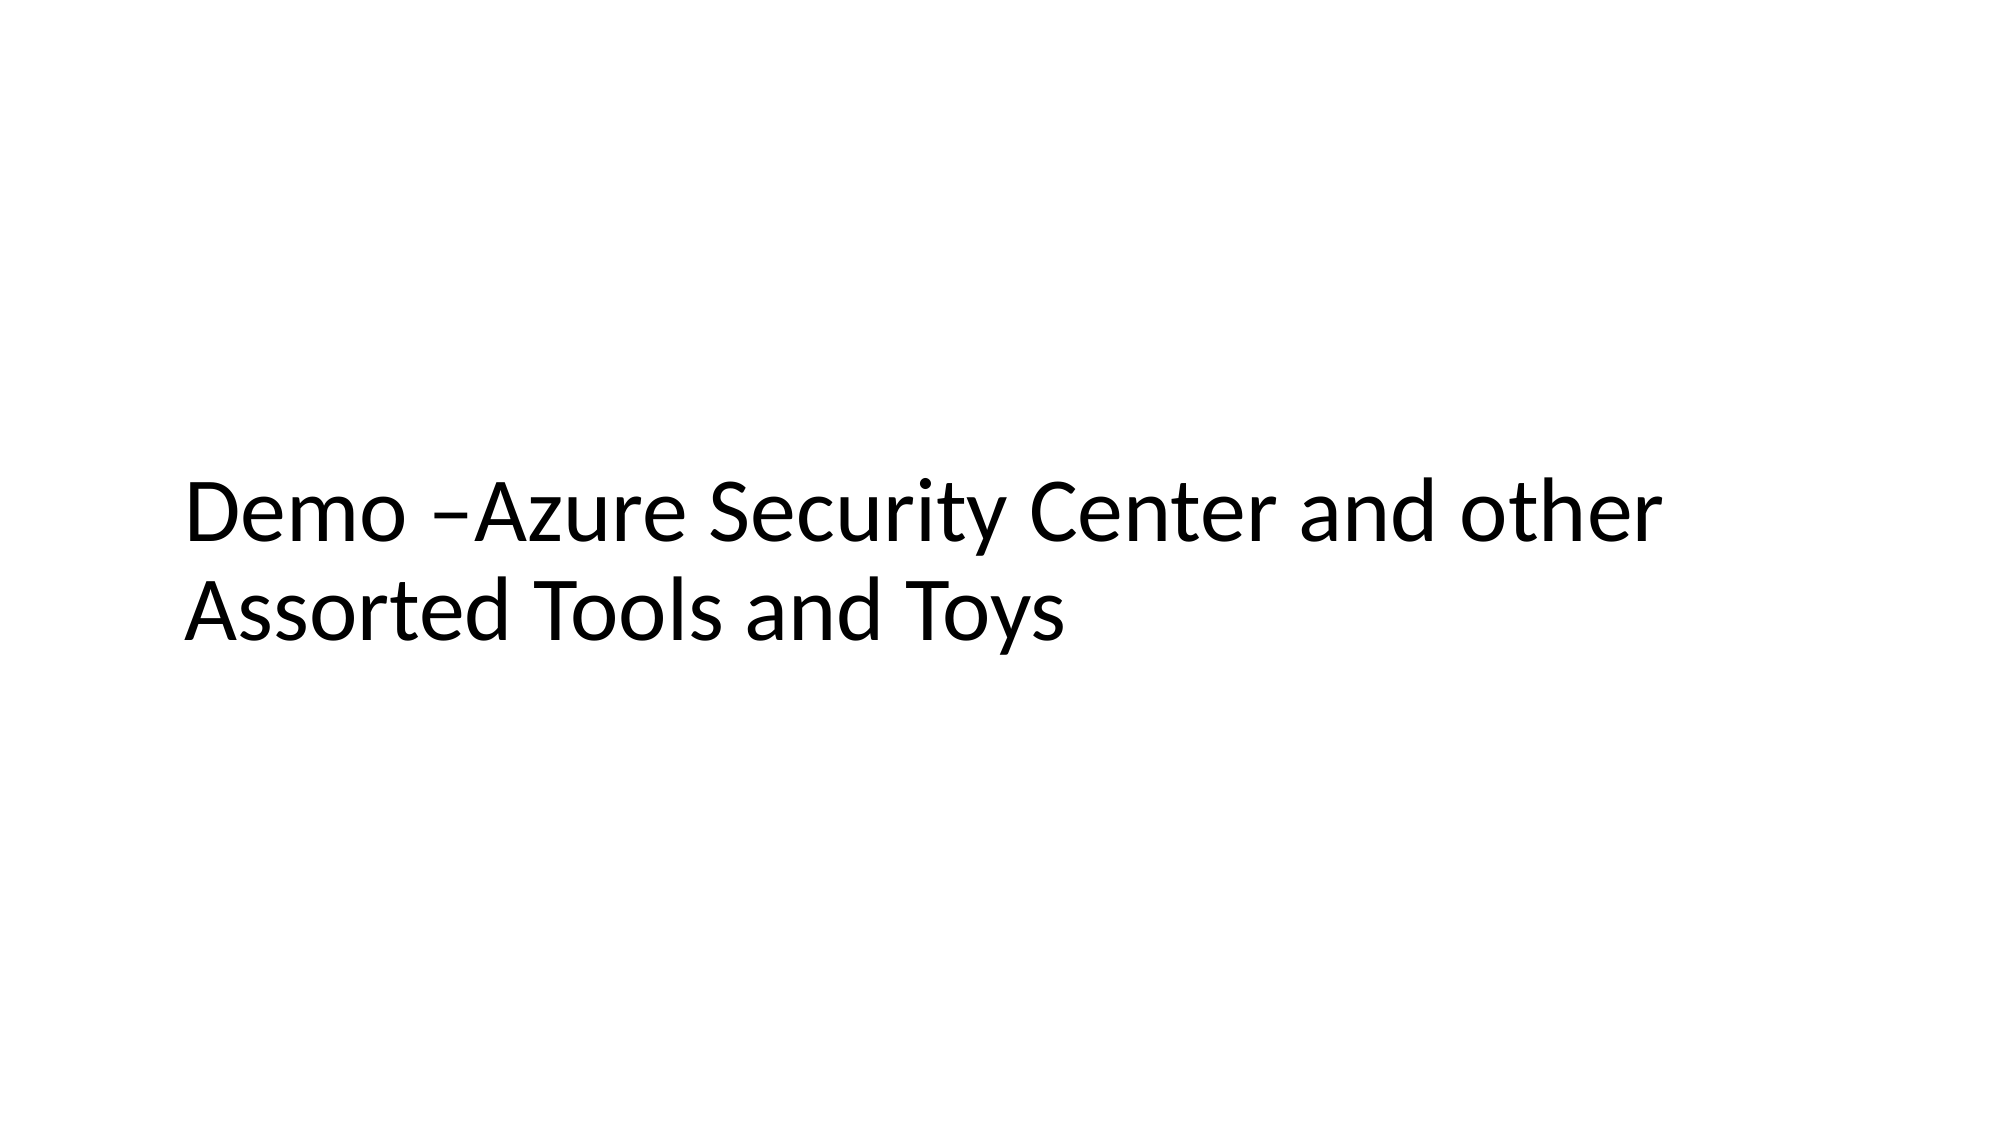

# Demo –Azure Security Center and other Assorted Tools and Toys